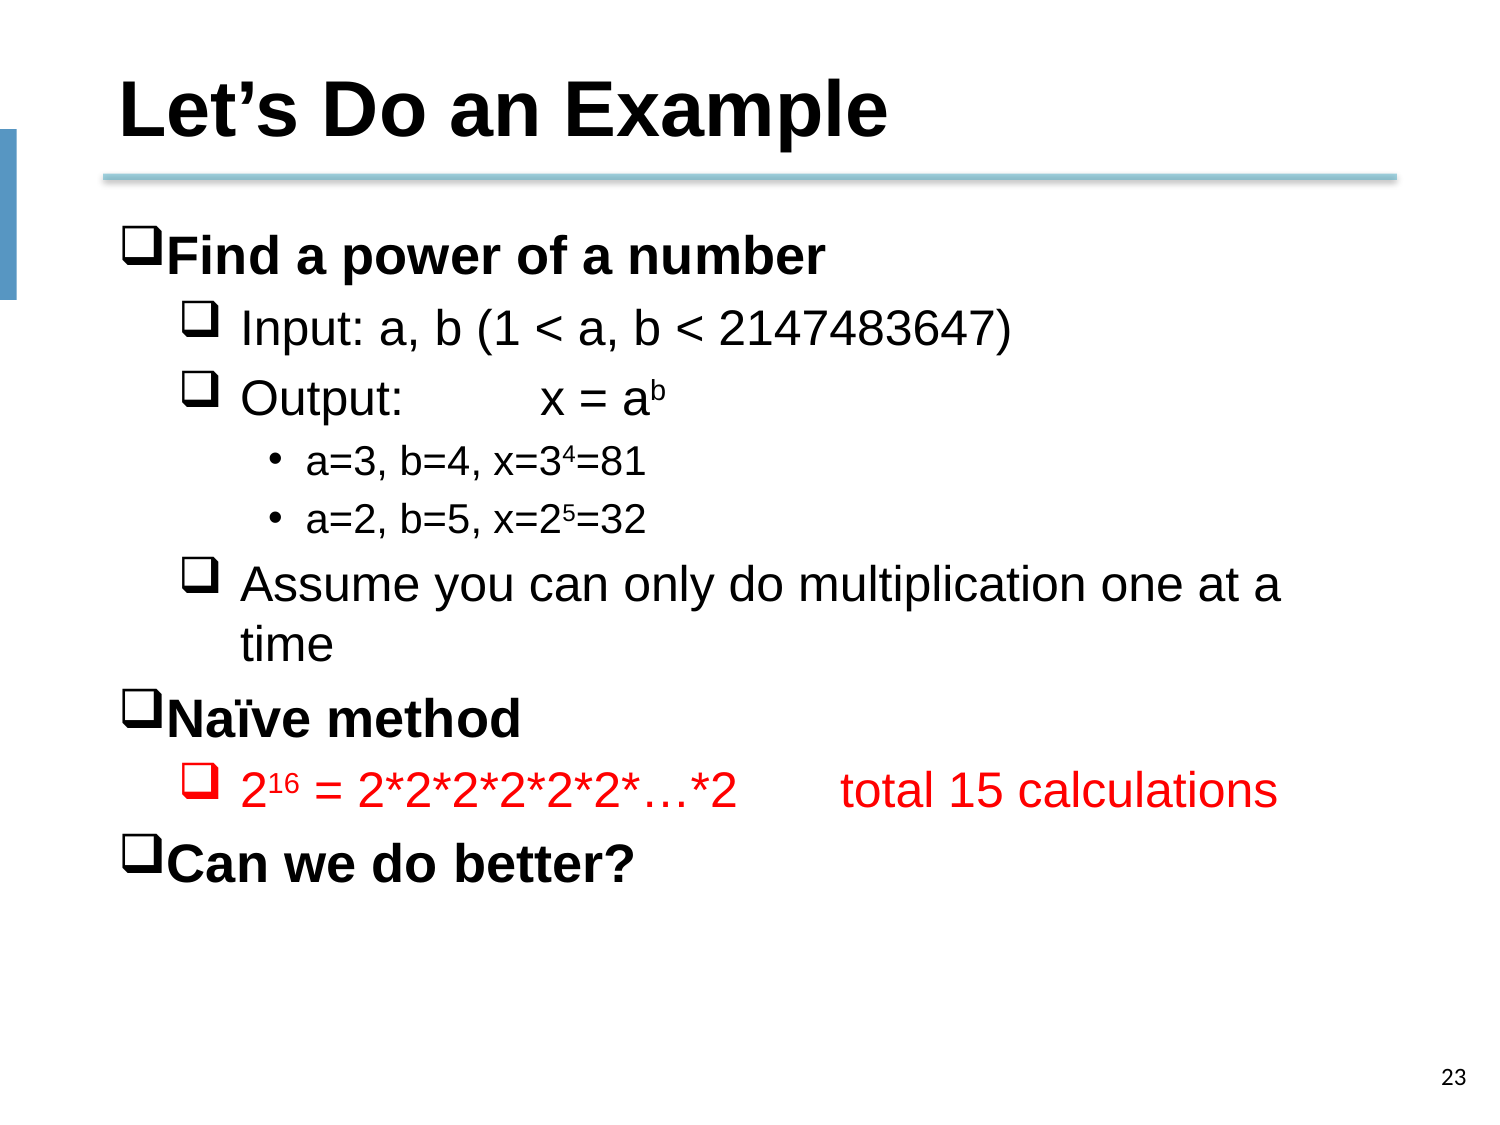

# Let’s Do an Example
Find a power of a number
Input: a, b (1 < a, b < 2147483647)
Output:	x = ab
a=3, b=4, x=34=81
a=2, b=5, x=25=32
Assume you can only do multiplication one at a time
Naïve method
216 = 2*2*2*2*2*2*…*2	total 15 calculations
Can we do better?

23